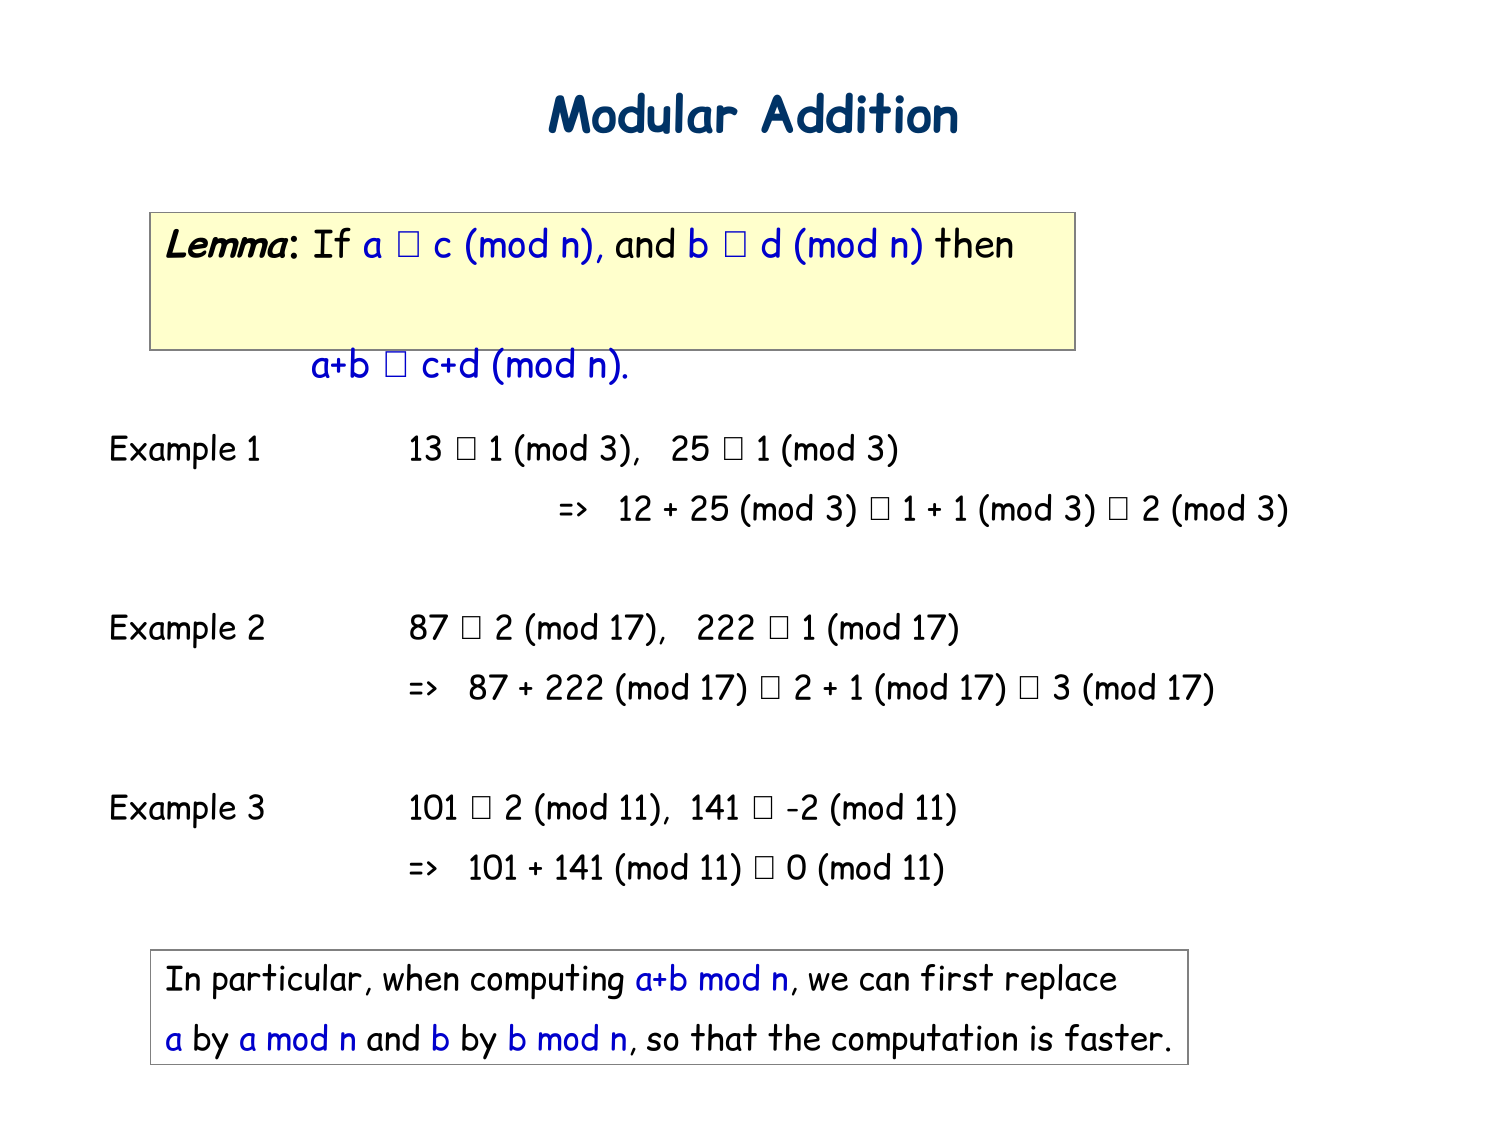

Modular Addition
Lemma: If a ≡ c (mod n), and b ≡ d (mod n) then
             a+b ≡ c+d (mod n).
Example 1  	13 ≡ 1 (mod 3),   25 ≡ 1 (mod 3)
               	               =>   12 + 25 (mod 3) ≡ 1 + 1 (mod 3) ≡ 2 (mod 3)

Example 2	87 ≡ 2 (mod 17),   222 ≡ 1 (mod 17)
		=>   87 + 222 (mod 17) ≡ 2 + 1 (mod 17) ≡ 3 (mod 17)

Example 3	101 ≡ 2 (mod 11),  141 ≡ -2 (mod 11)
		=>   101 + 141 (mod 11) ≡ 0 (mod 11)
In particular, when computing a+b mod n, we can first replace
a by a mod n and b by b mod n, so that the computation is faster.